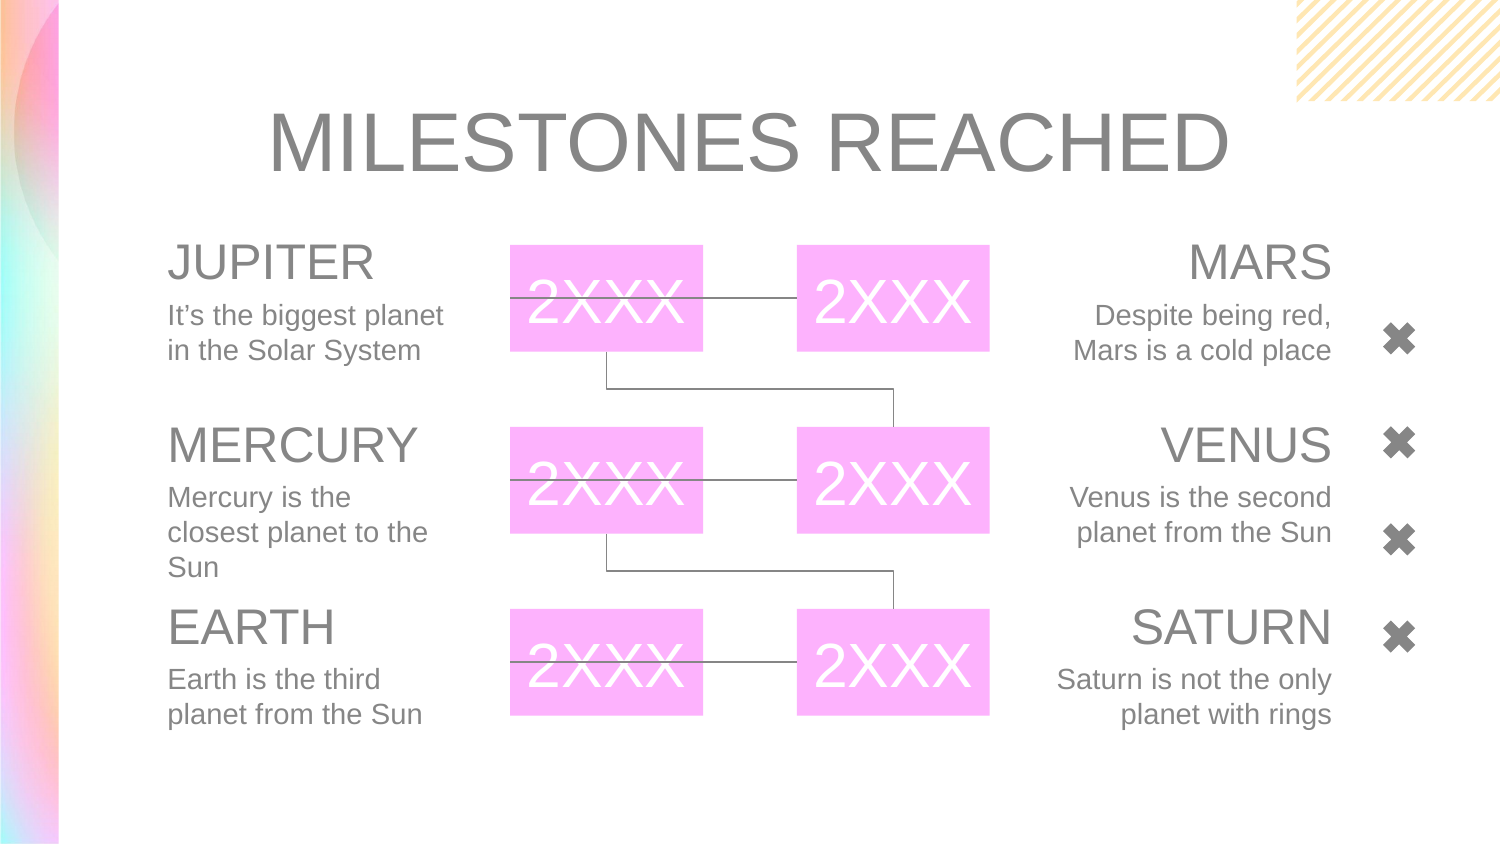

# MILESTONES REACHED
JUPITER
MARS
2XXX
2XXX
It’s the biggest planet in the Solar System
Despite being red, Mars is a cold place
MERCURY
VENUS
2XXX
2XXX
Mercury is the closest planet to the Sun
Venus is the second planet from the Sun
EARTH
SATURN
2XXX
2XXX
Earth is the third planet from the Sun
Saturn is not the only planet with rings